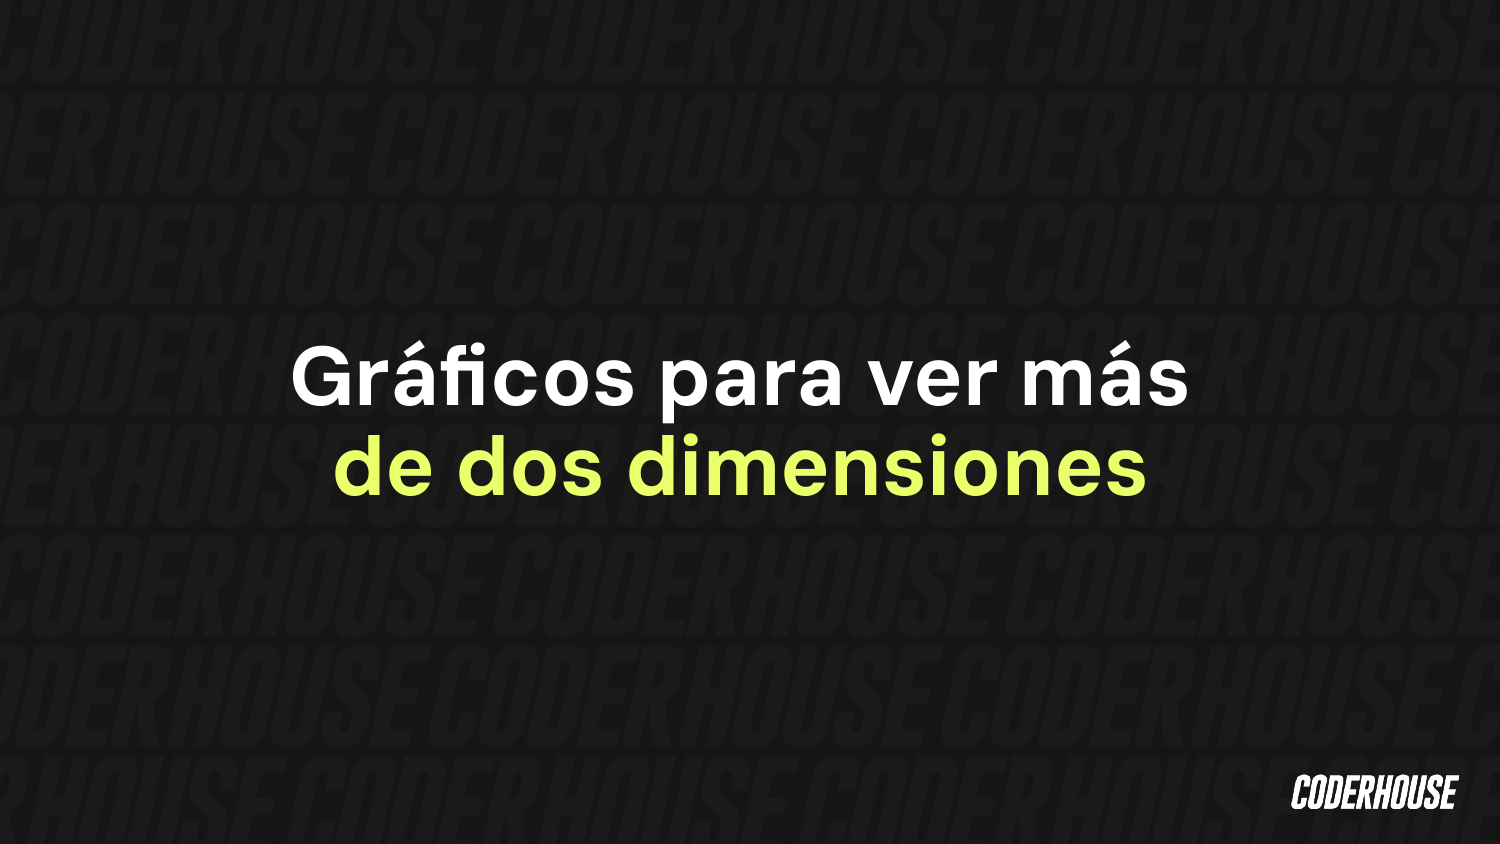

Gráficos para ver más de dos dimensiones